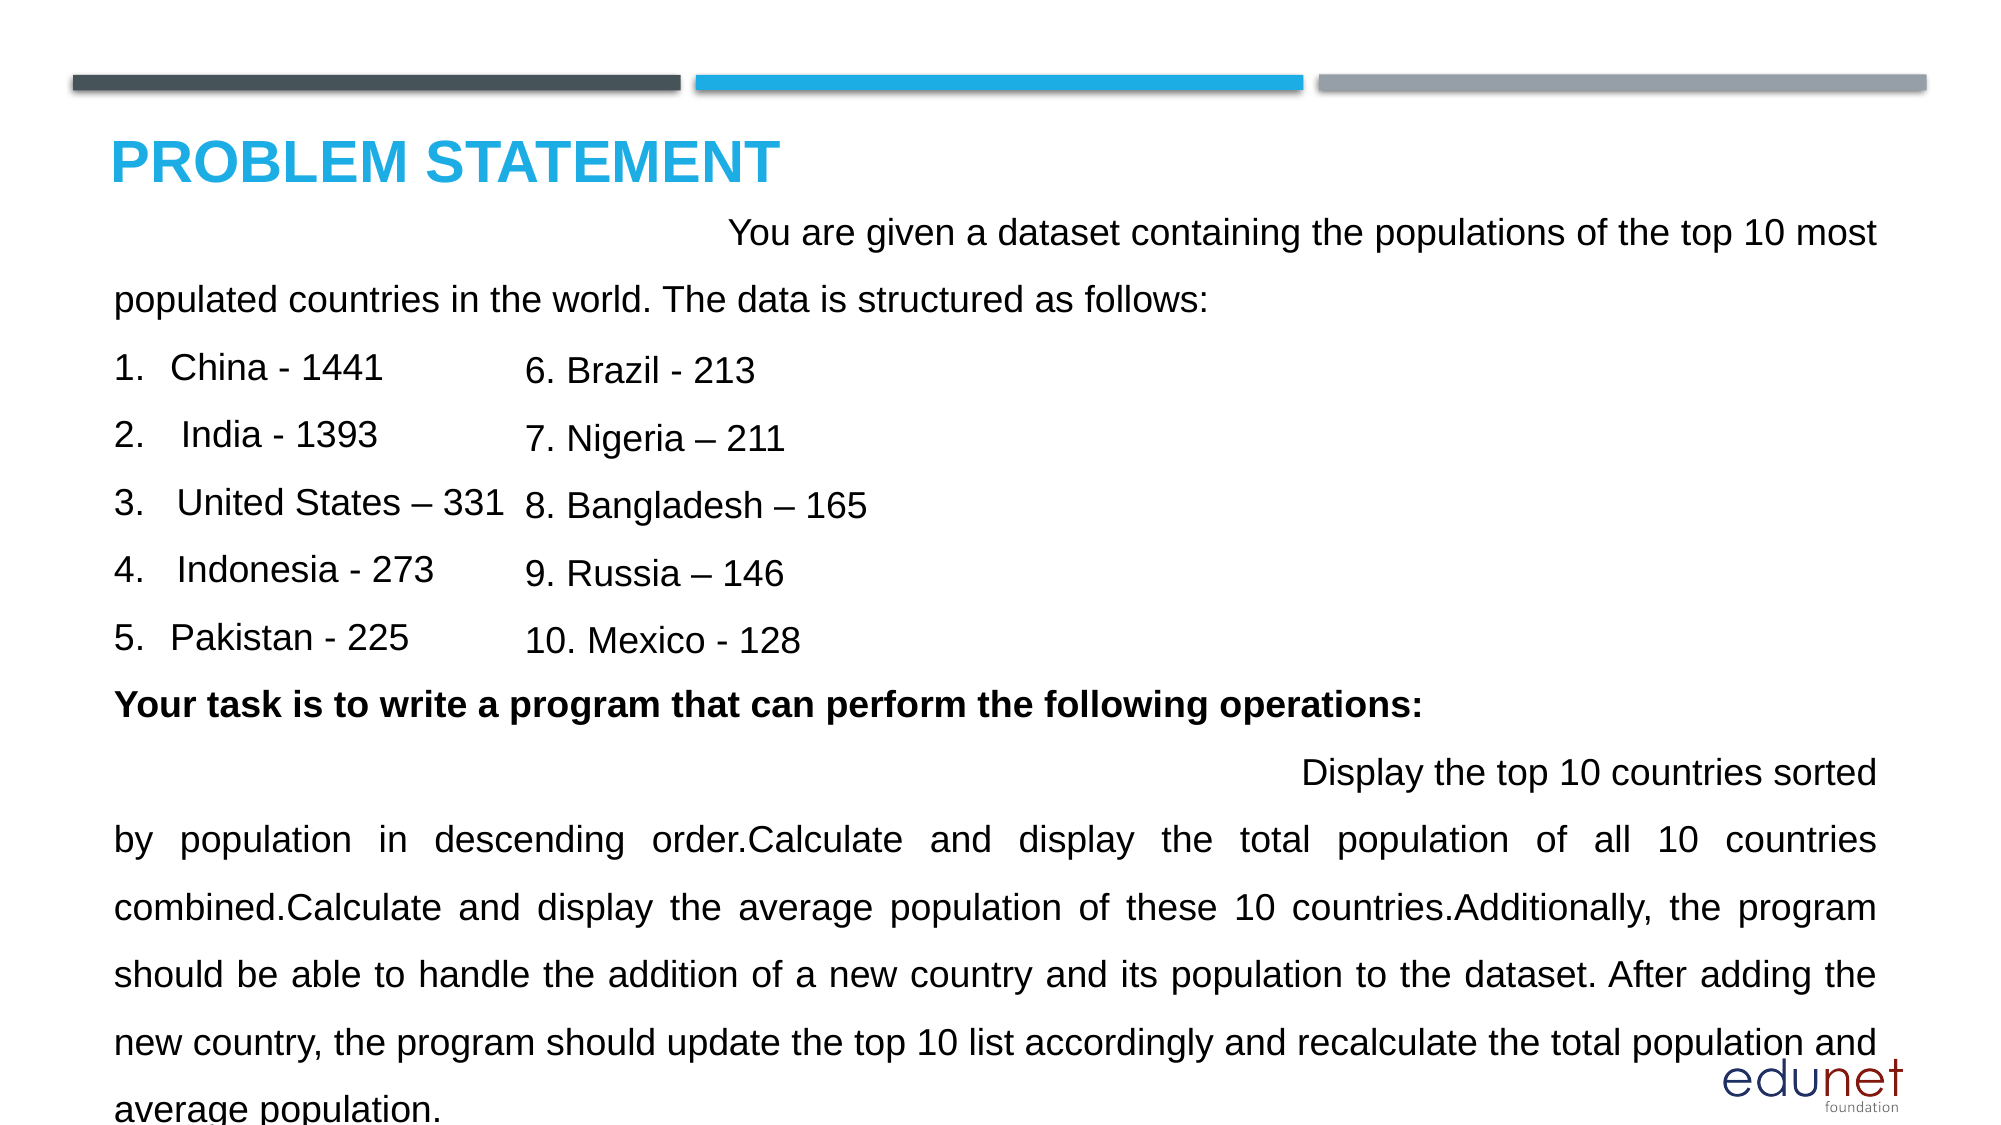

# Problem Statement
                                                         You are given a dataset containing the populations of the top 10 most populated countries in the world. The data is structured as follows:
China - 1441
 India - 1393
3.   United States – 331
4.   Indonesia - 273
Pakistan - 225
Your task is to write a program that can perform the following operations:
                                                                                                                 Display the top 10 countries sorted by population in descending order.Calculate and display the total population of all 10 countries combined.Calculate and display the average population of these 10 countries.Additionally, the program should be able to handle the addition of a new country and its population to the dataset. After adding the new country, the program should update the top 10 list accordingly and recalculate the total population and average population.

6. Brazil - 213
7. Nigeria – 211
8. Bangladesh – 165
9. Russia – 146
10. Mexico - 128